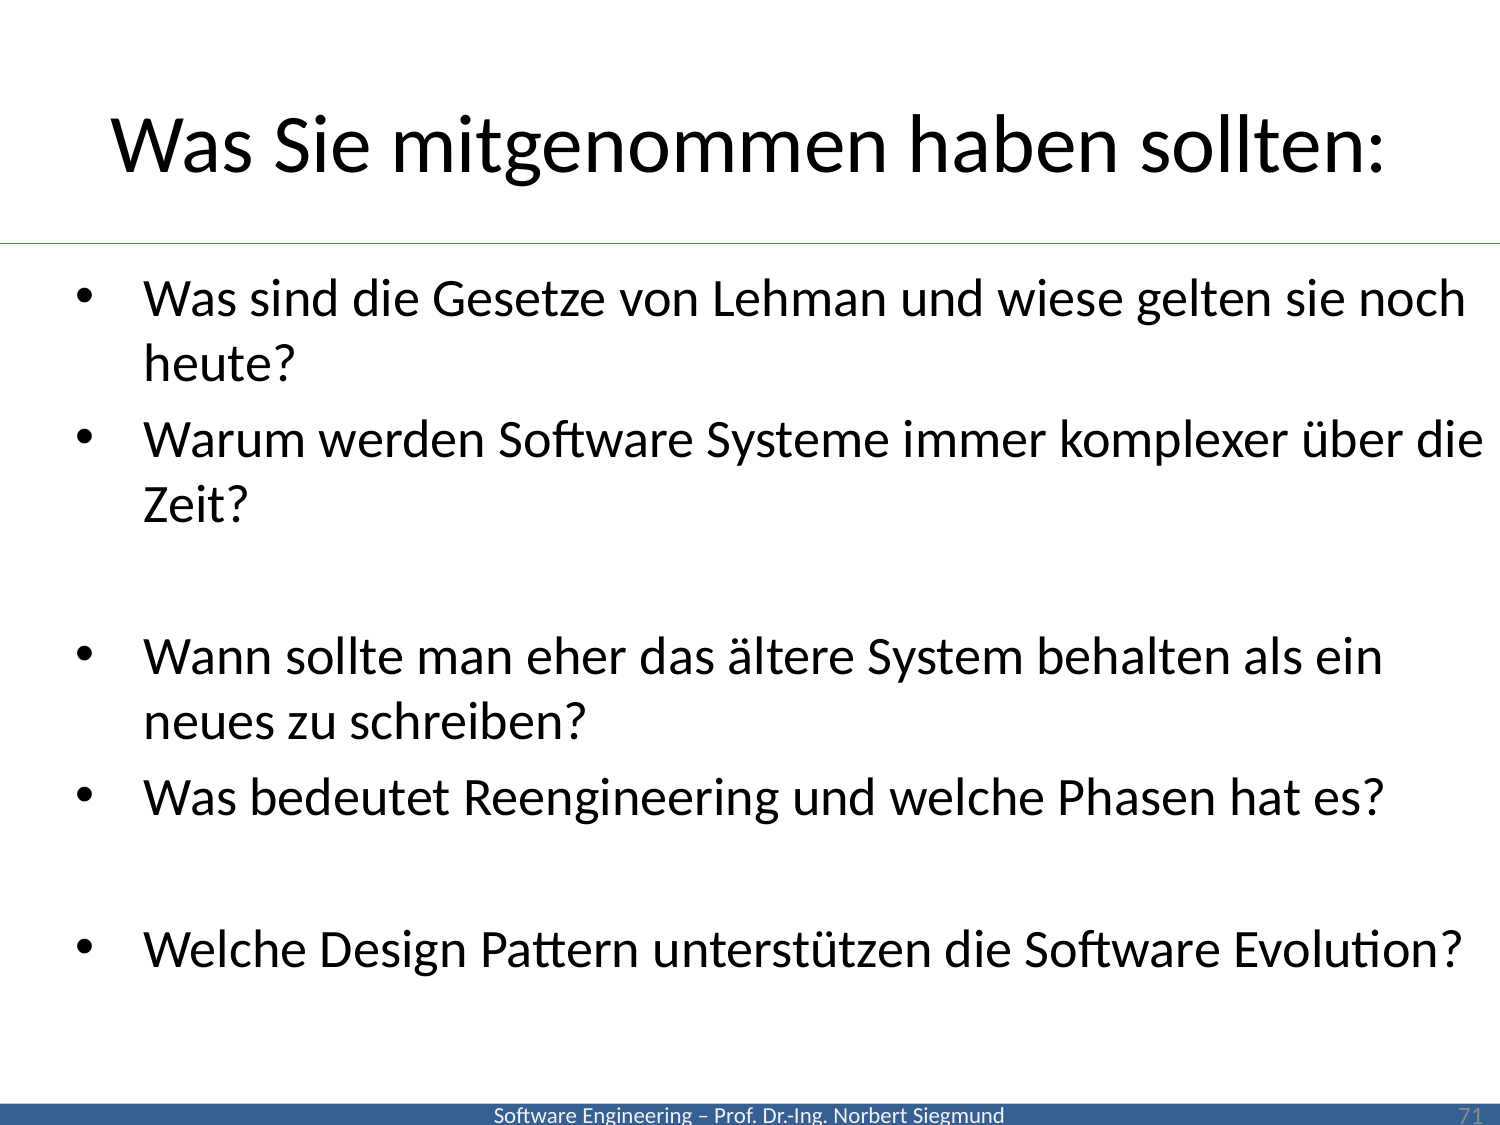

# Was Sie mitgenommen haben sollten:
Was sind die Gesetze von Lehman und wiese gelten sie noch heute?
Warum werden Software Systeme immer komplexer über die Zeit?

Wann sollte man eher das ältere System behalten als ein neues zu schreiben?
Was bedeutet Reengineering und welche Phasen hat es?

Welche Design Pattern unterstützen die Software Evolution?

71